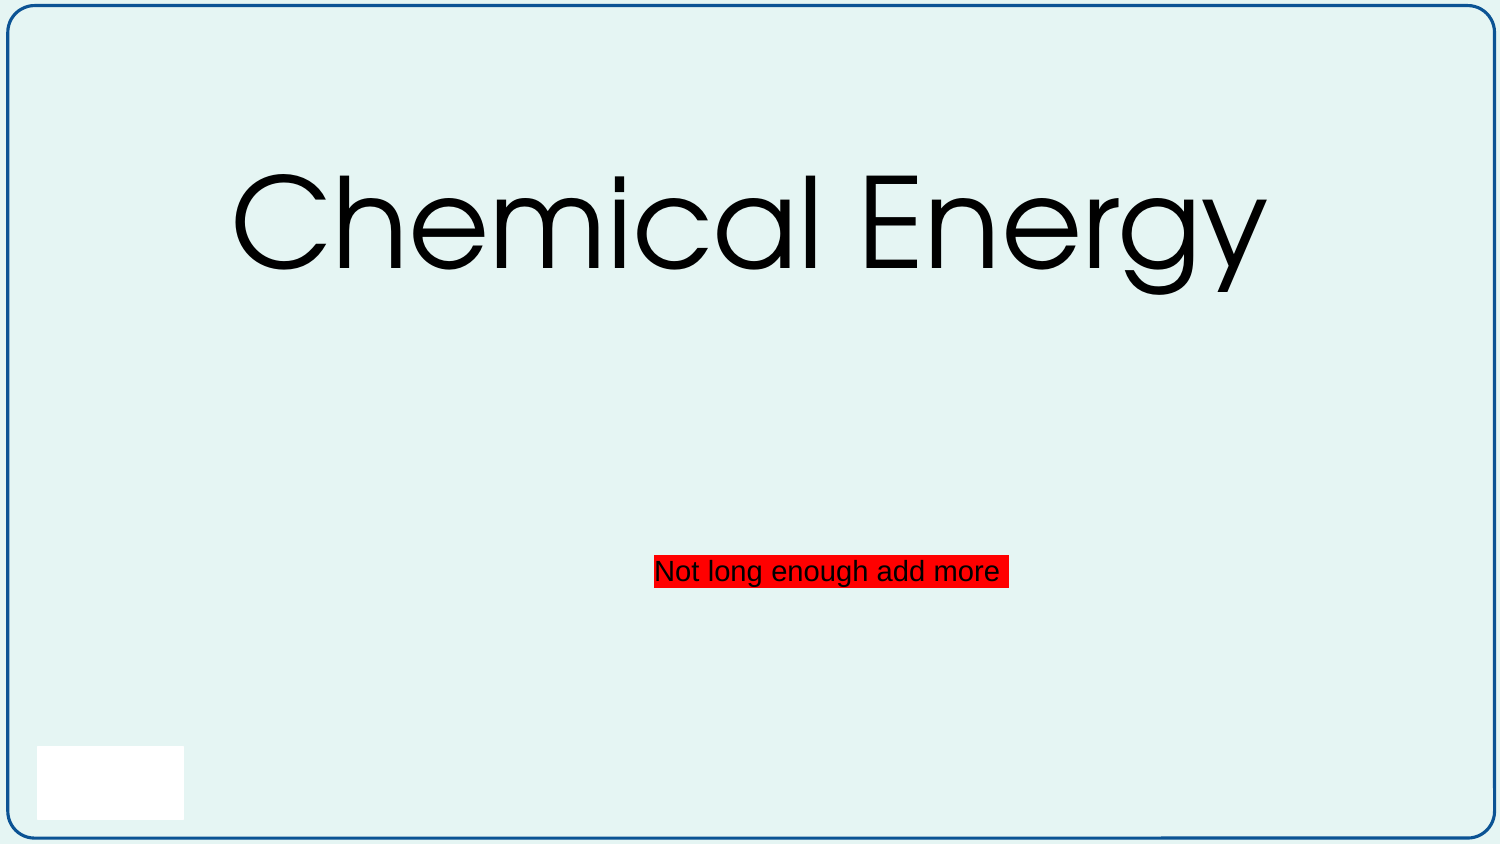

# Chemical Energy
Not long enough add more